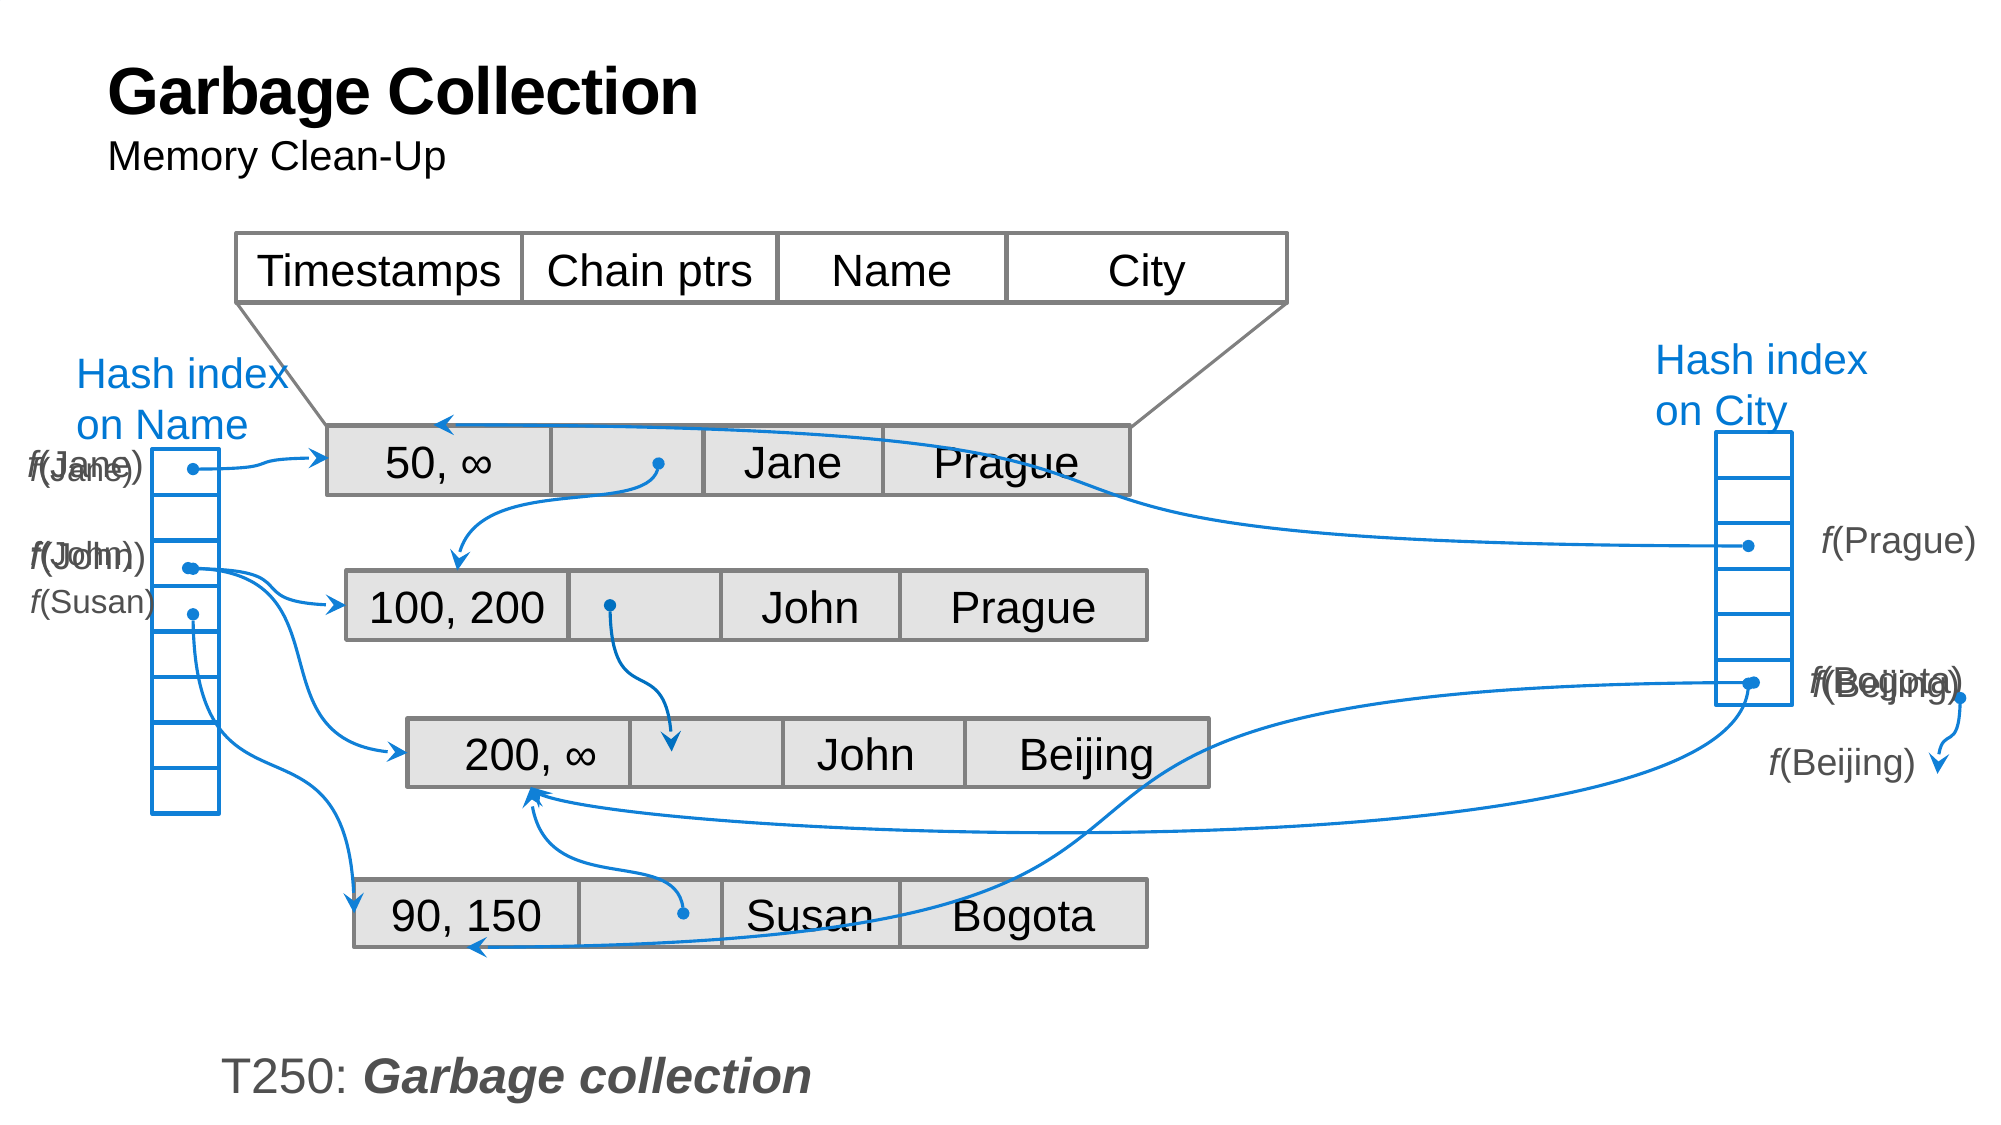

# Garbage Collection
Memory Clean-Up
Timestamps
Chain ptrs
Name
City
Hash index on City

Hash index on Name

f(Jane)

Jane
Prague
50, ∞
f(Jane)
f(John)
f(Susan)
f(Prague)
f(John)
100, 200

John
Prague
f(Bogota)
f(Beijing)
200, ∞

John
Beijing
f(Beijing)
90, 150

Bogota
Susan
T250: Garbage collection